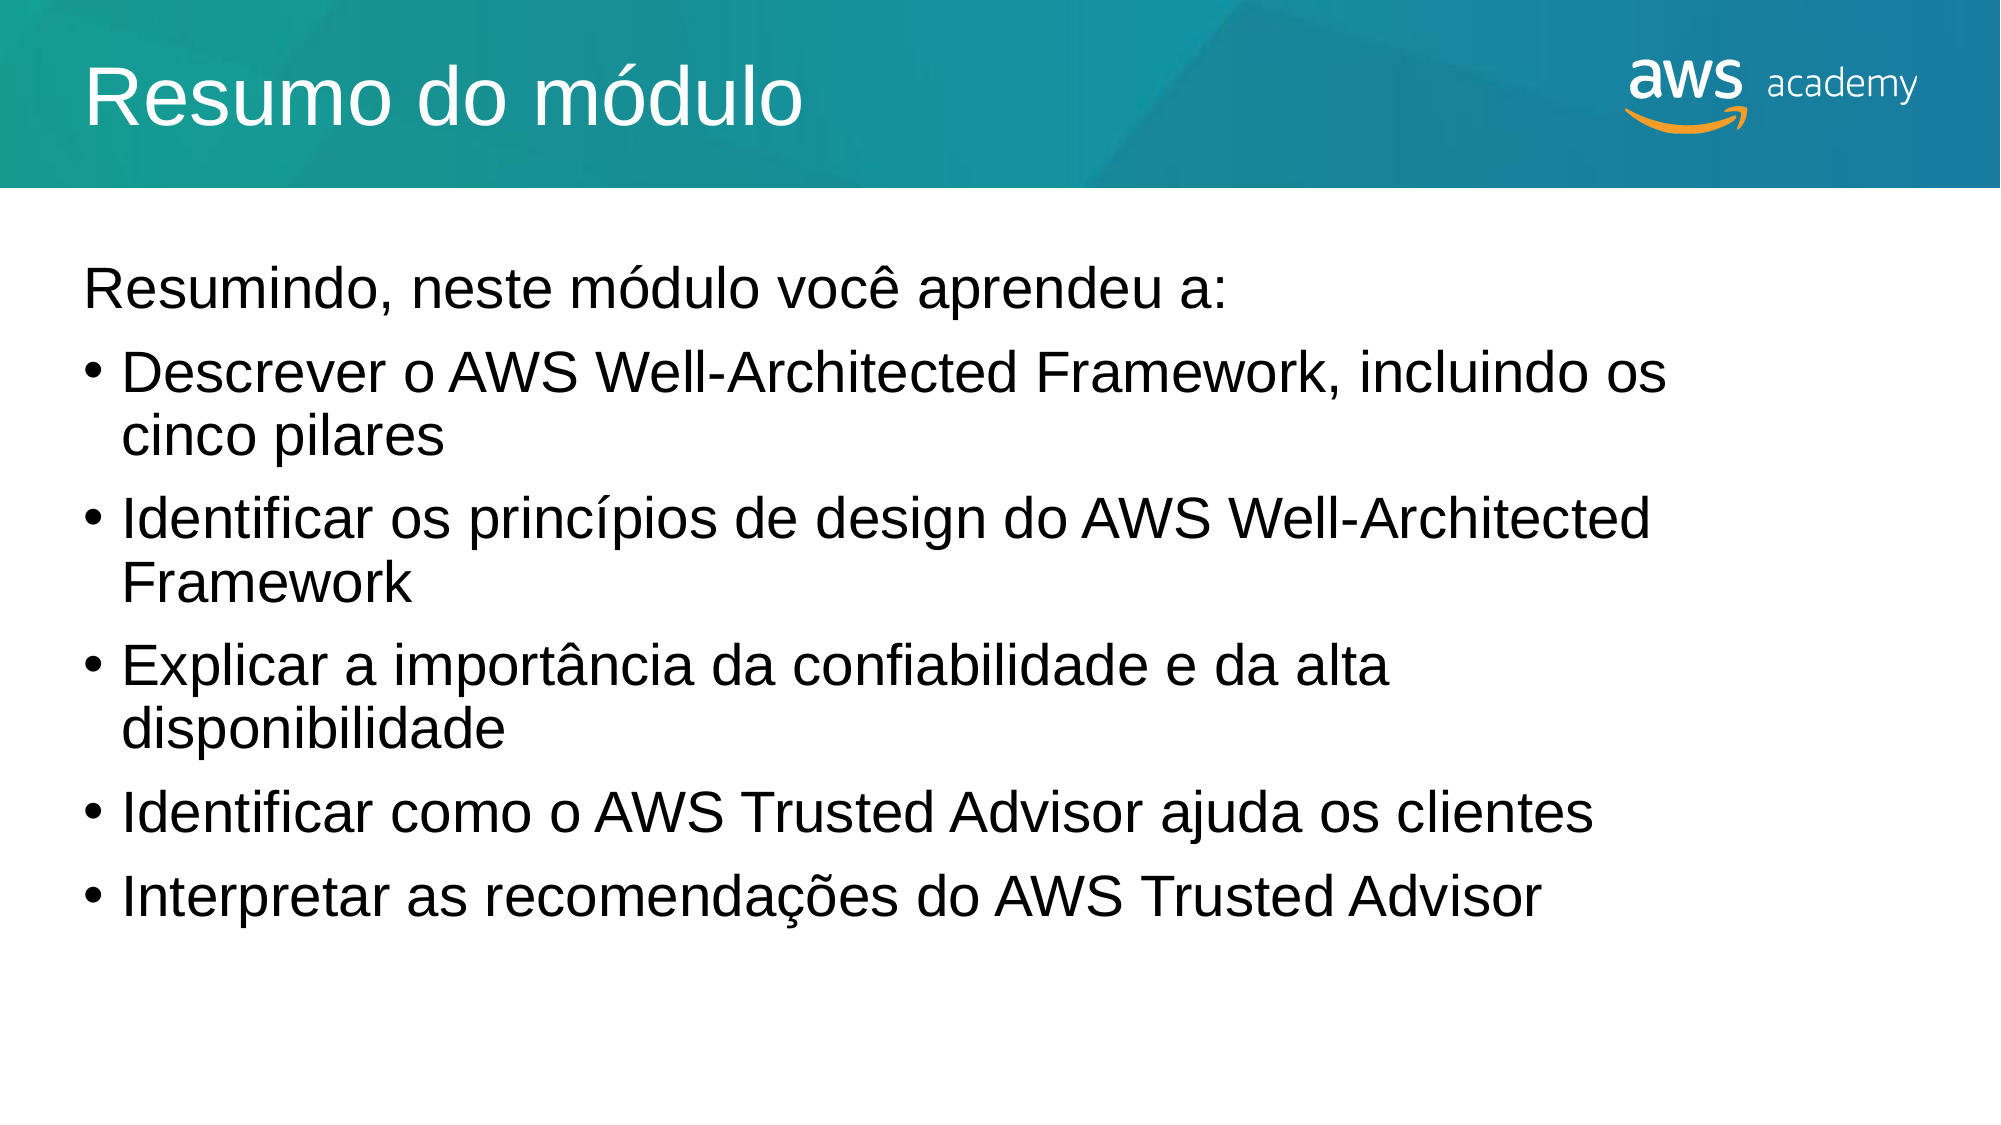

# Resumo do módulo
Resumindo, neste módulo você aprendeu a:
Descrever o AWS Well-Architected Framework, incluindo os cinco pilares
Identificar os princípios de design do AWS Well-Architected Framework
Explicar a importância da confiabilidade e da alta disponibilidade
Identificar como o AWS Trusted Advisor ajuda os clientes
Interpretar as recomendações do AWS Trusted Advisor